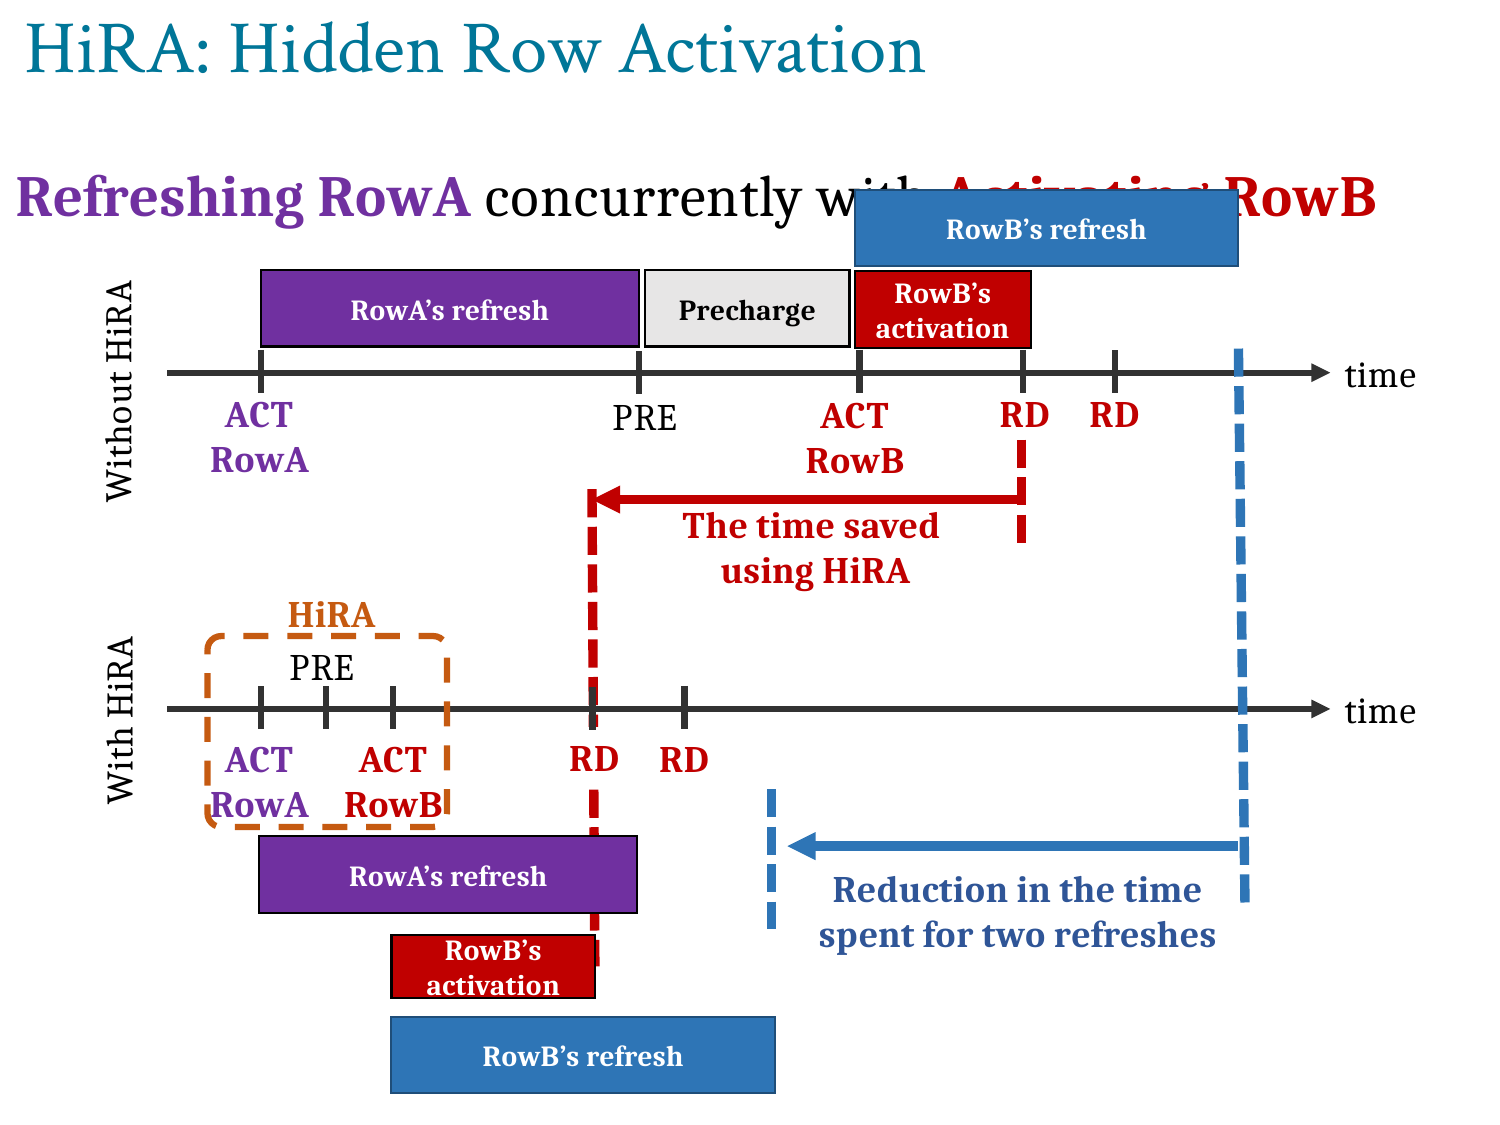

# HiRA: Hidden Row Activation
Refreshing RowA concurrently with Activating RowB
RowB’s refresh
RowA’s refresh
Precharge
RowB’s activation
time
Reduction in the time spent for two refreshes
PRE
ACT
RowA
ACT
RowB
RD
RD
PRE
Without HiRA
The time saved
using HiRA
HiRA

PRE
time
RD
ACT
RowA
ACT
RowB
RD
PRE
With HiRA
RowA’s refresh
RowB’s activation
RowB’s refresh